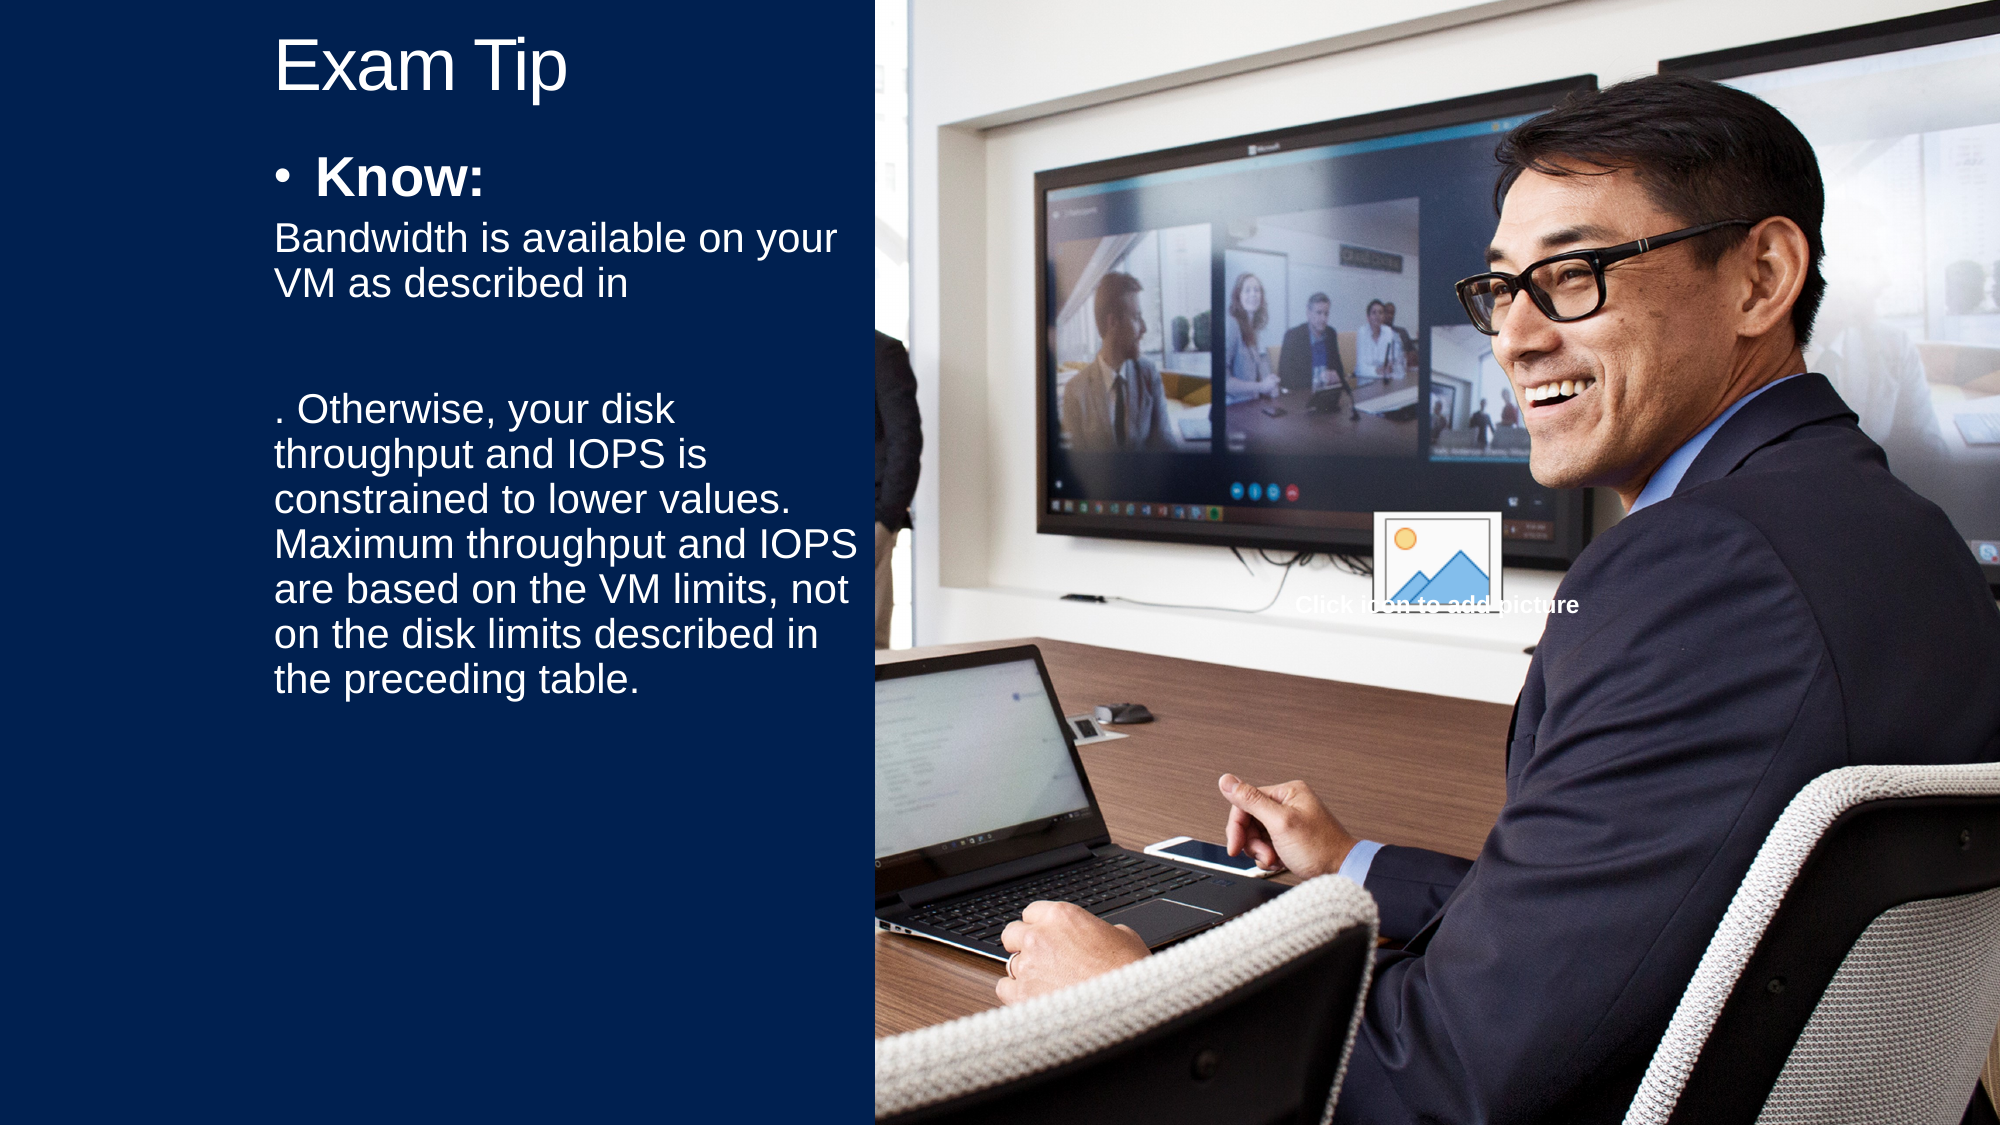

# Exam Tip
Know:
Bandwidth is available on your VM as described in Premium Storage-supported VMs. Otherwise, your disk throughput and IOPS is constrained to lower values. Maximum throughput and IOPS are based on the VM limits, not on the disk limits described in the preceding table. https://docs.microsoft.com/en-us/azure/storage/storage-premium-storage#scalability-and-performance-targets